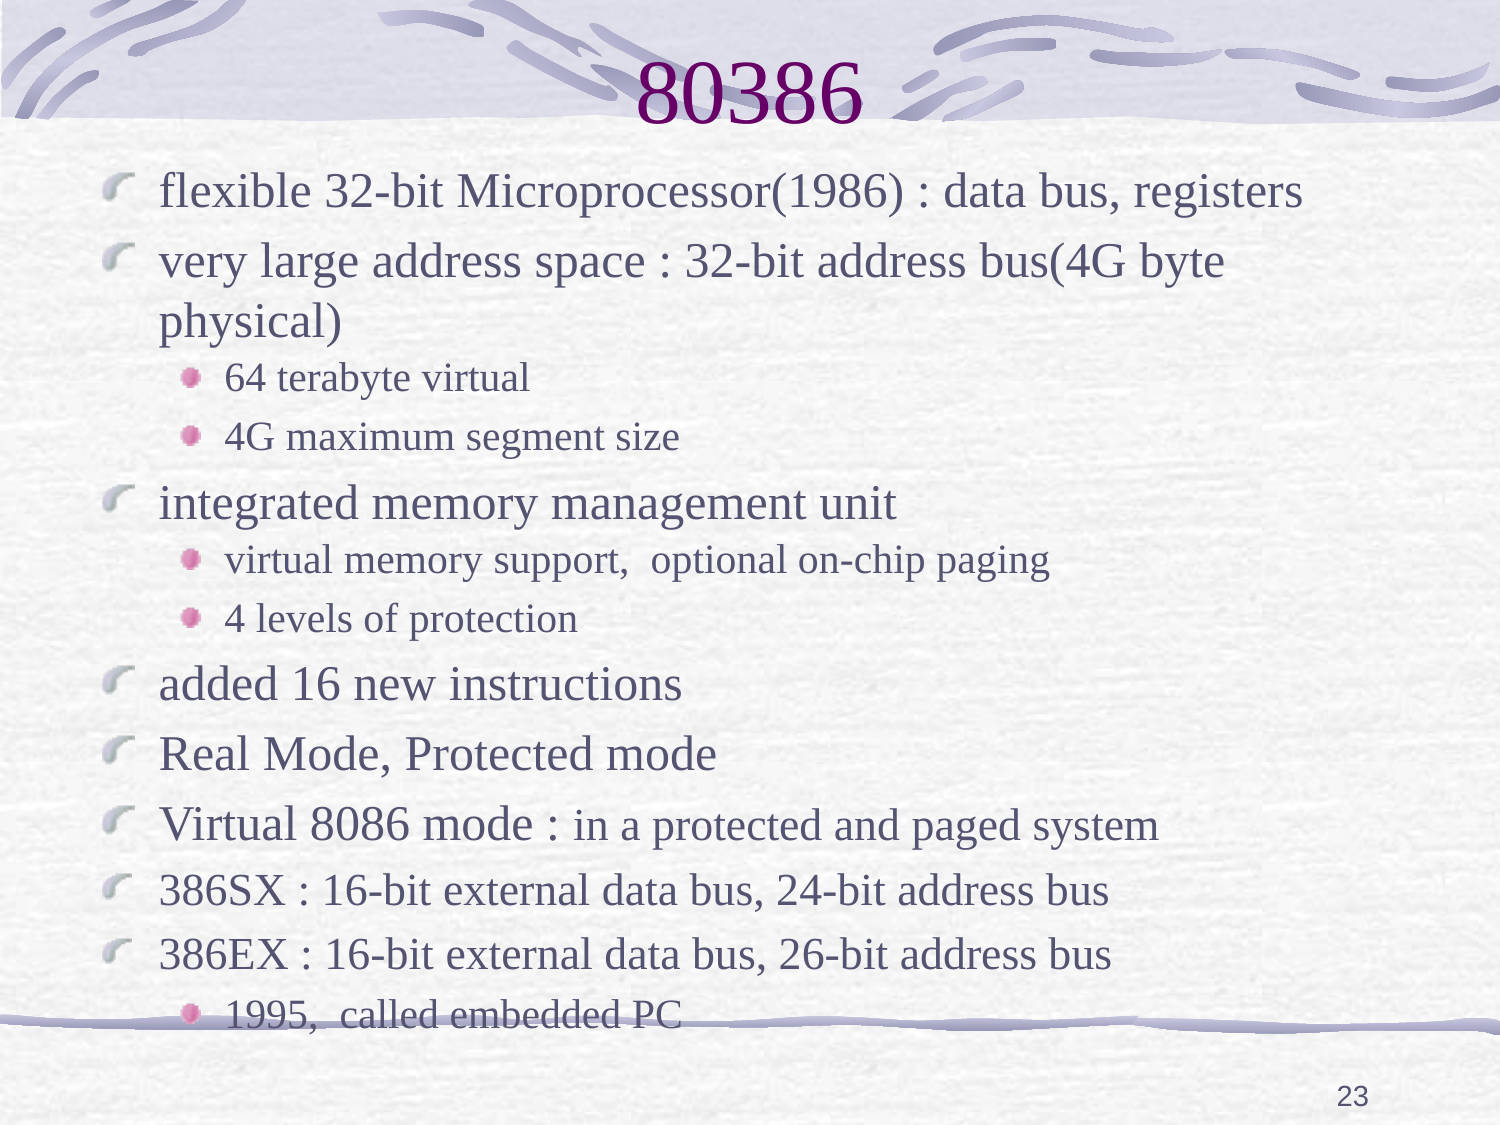

# 80386
flexible 32-bit Microprocessor(1986) : data bus, registers
very large address space : 32-bit address bus(4G byte physical)
64 terabyte virtual
4G maximum segment size
integrated memory management unit
virtual memory support,  optional on-chip paging
4 levels of protection
added 16 new instructions
Real Mode, Protected mode
Virtual 8086 mode : in a protected and paged system
386SX : 16-bit external data bus, 24-bit address bus
386EX : 16-bit external data bus, 26-bit address bus
1995,  called embedded PC
23